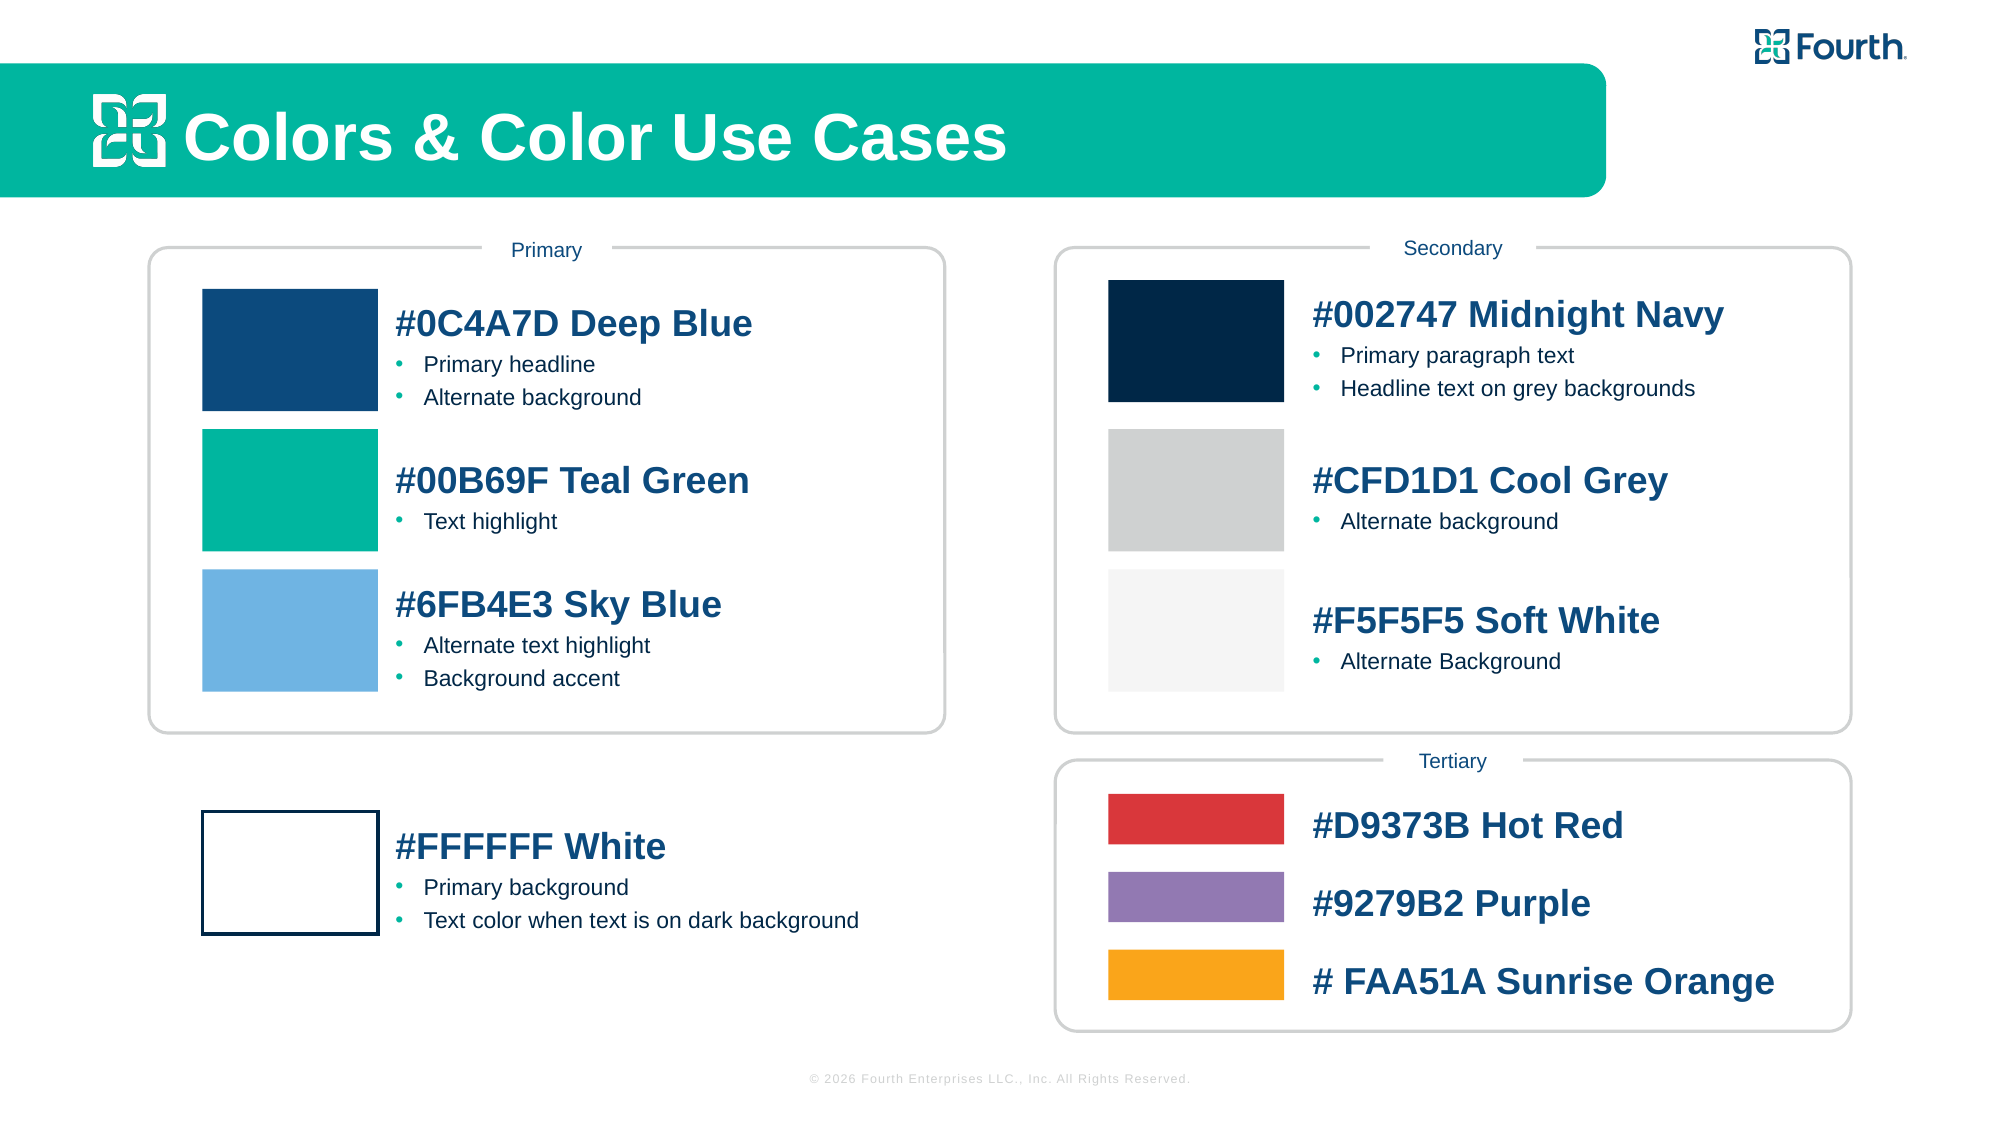

# Colors & Color Use Cases
Secondary
Primary

#002747 Midnight Navy
Primary paragraph text
Headline text on grey backgrounds

#0C4A7D Deep Blue
Primary headline
Alternate background

#00B69F Teal Green
Text highlight

#CFD1D1 Cool Grey
Alternate background

#6FB4E3 Sky Blue
Alternate text highlight
Background accent

#F5F5F5 Soft White
Alternate Background
Tertiary

#D9373B Hot Red

#FFFFFF White
Primary background
Text color when text is on dark background

#9279B2 Purple

# FAA51A Sunrise Orange